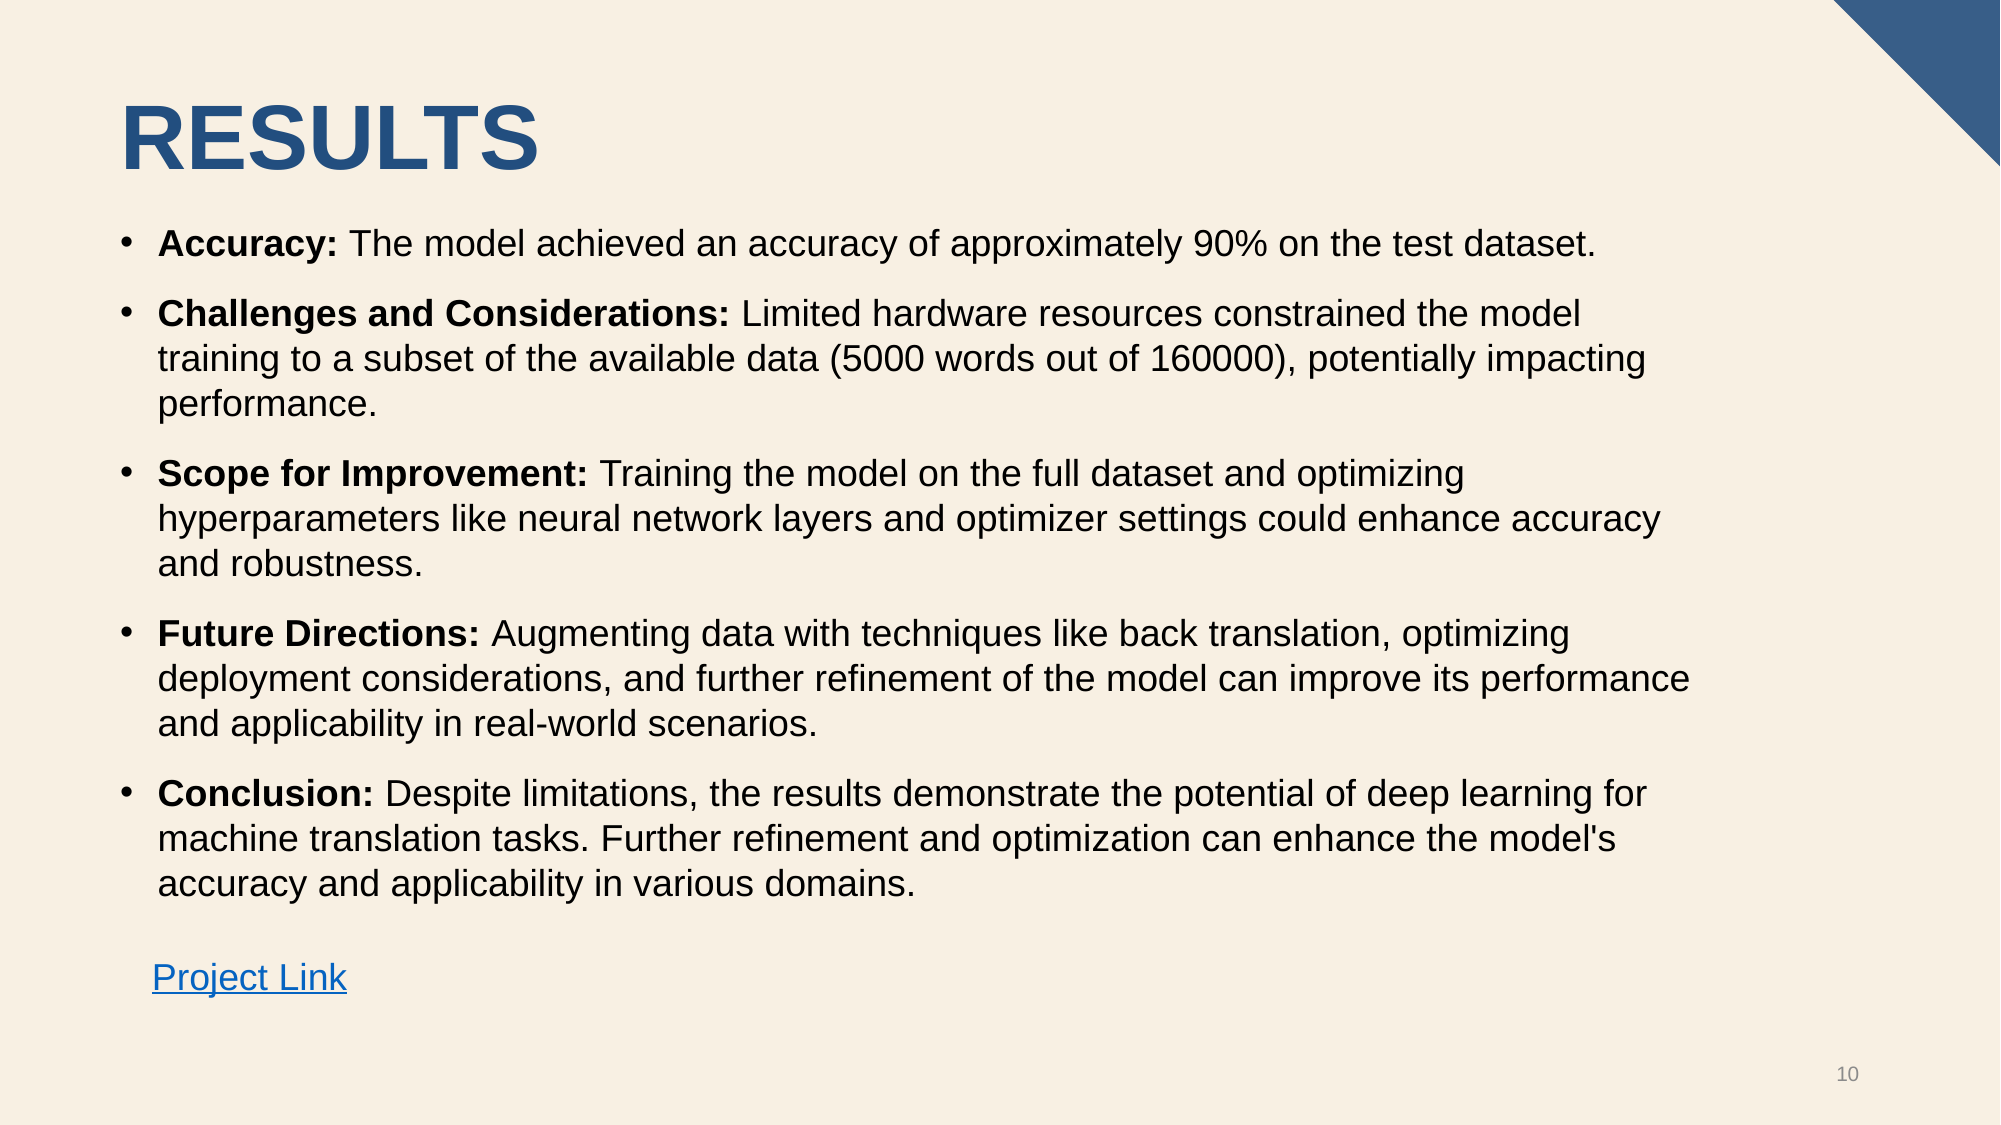

# RESULTS
Accuracy: The model achieved an accuracy of approximately 90% on the test dataset.
Challenges and Considerations: Limited hardware resources constrained the model training to a subset of the available data (5000 words out of 160000), potentially impacting performance.
Scope for Improvement: Training the model on the full dataset and optimizing hyperparameters like neural network layers and optimizer settings could enhance accuracy and robustness.
Future Directions: Augmenting data with techniques like back translation, optimizing deployment considerations, and further refinement of the model can improve its performance and applicability in real-world scenarios.
Conclusion: Despite limitations, the results demonstrate the potential of deep learning for machine translation tasks. Further refinement and optimization can enhance the model's accuracy and applicability in various domains.
Project Link
10